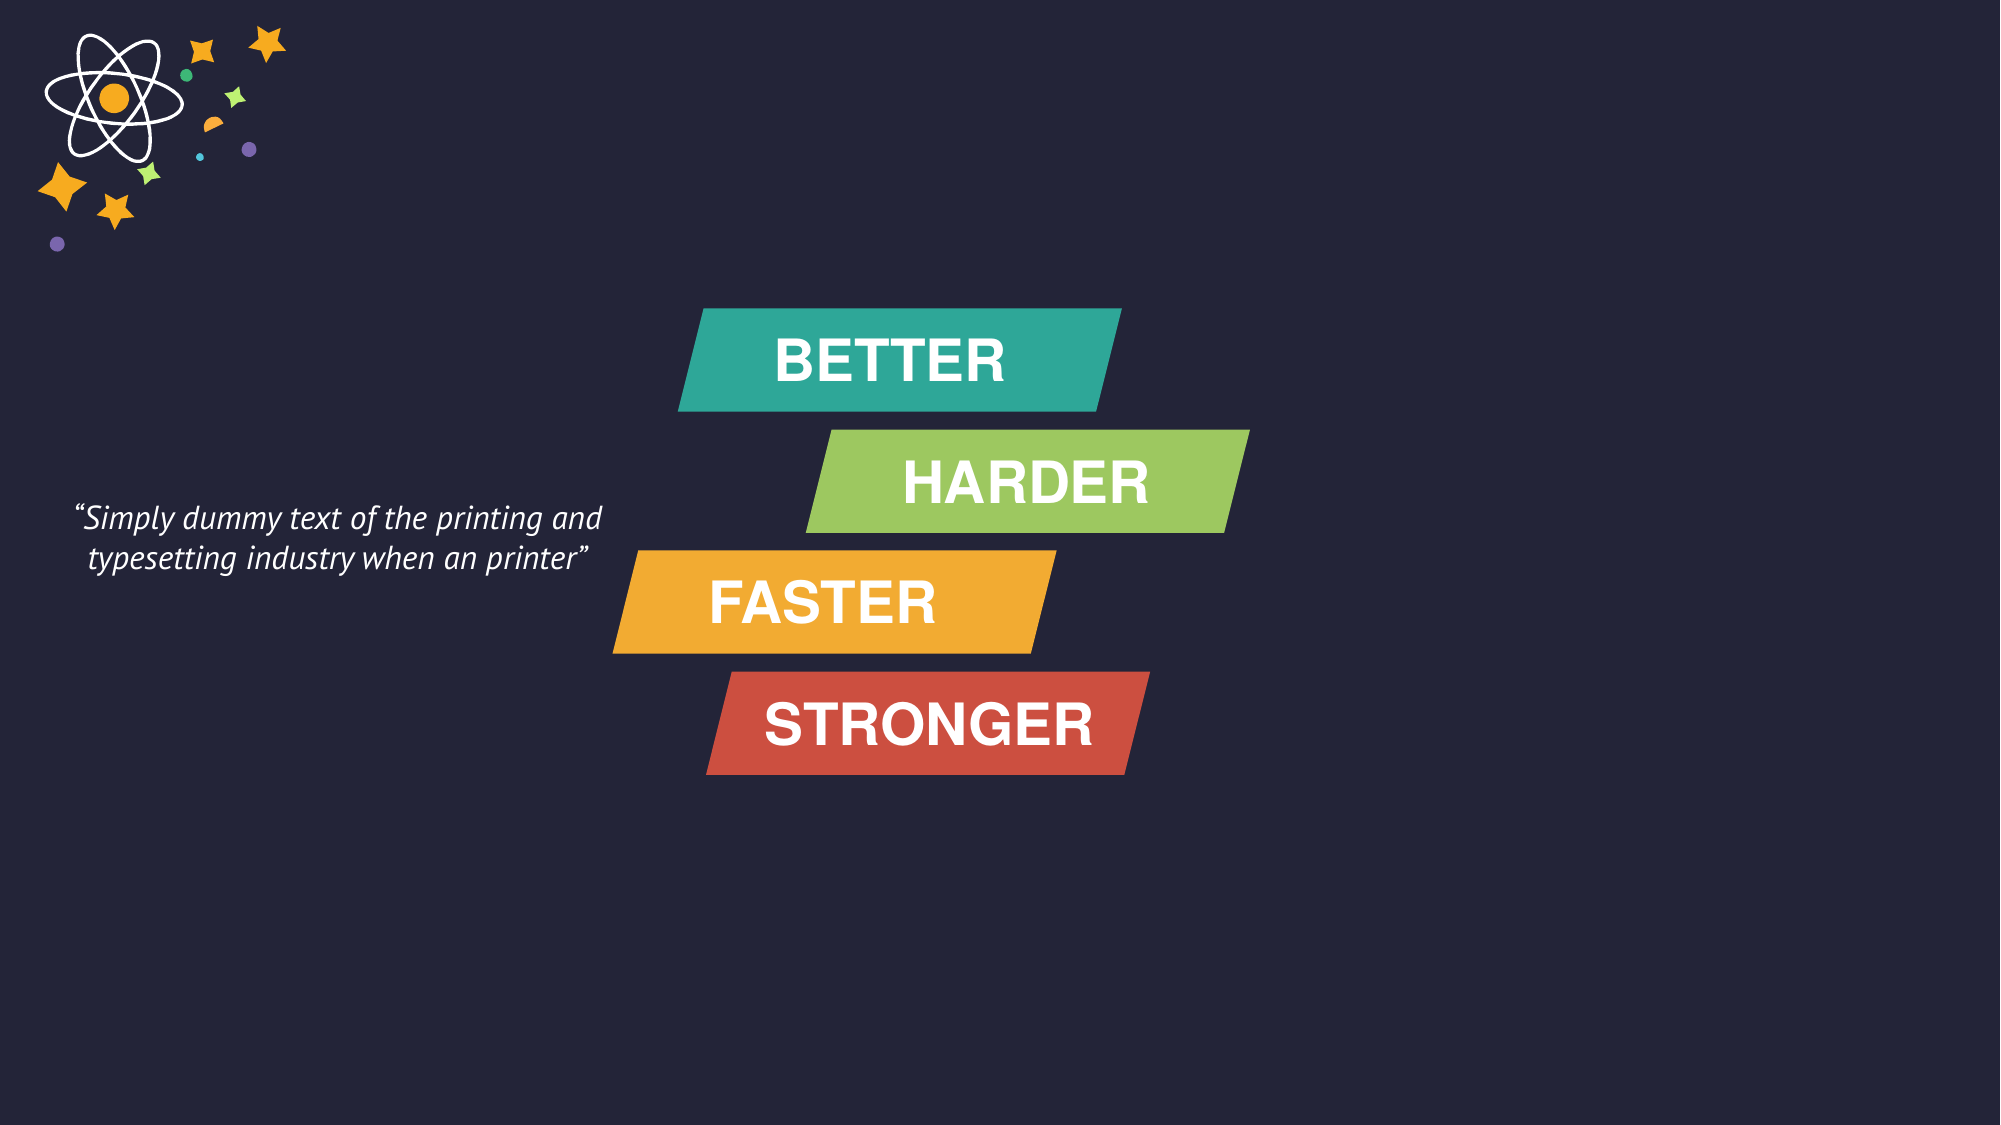

BETTER

HARDER
“Simply dummy text of the printing and typesetting industry when an printer”

FASTER

STRONGER